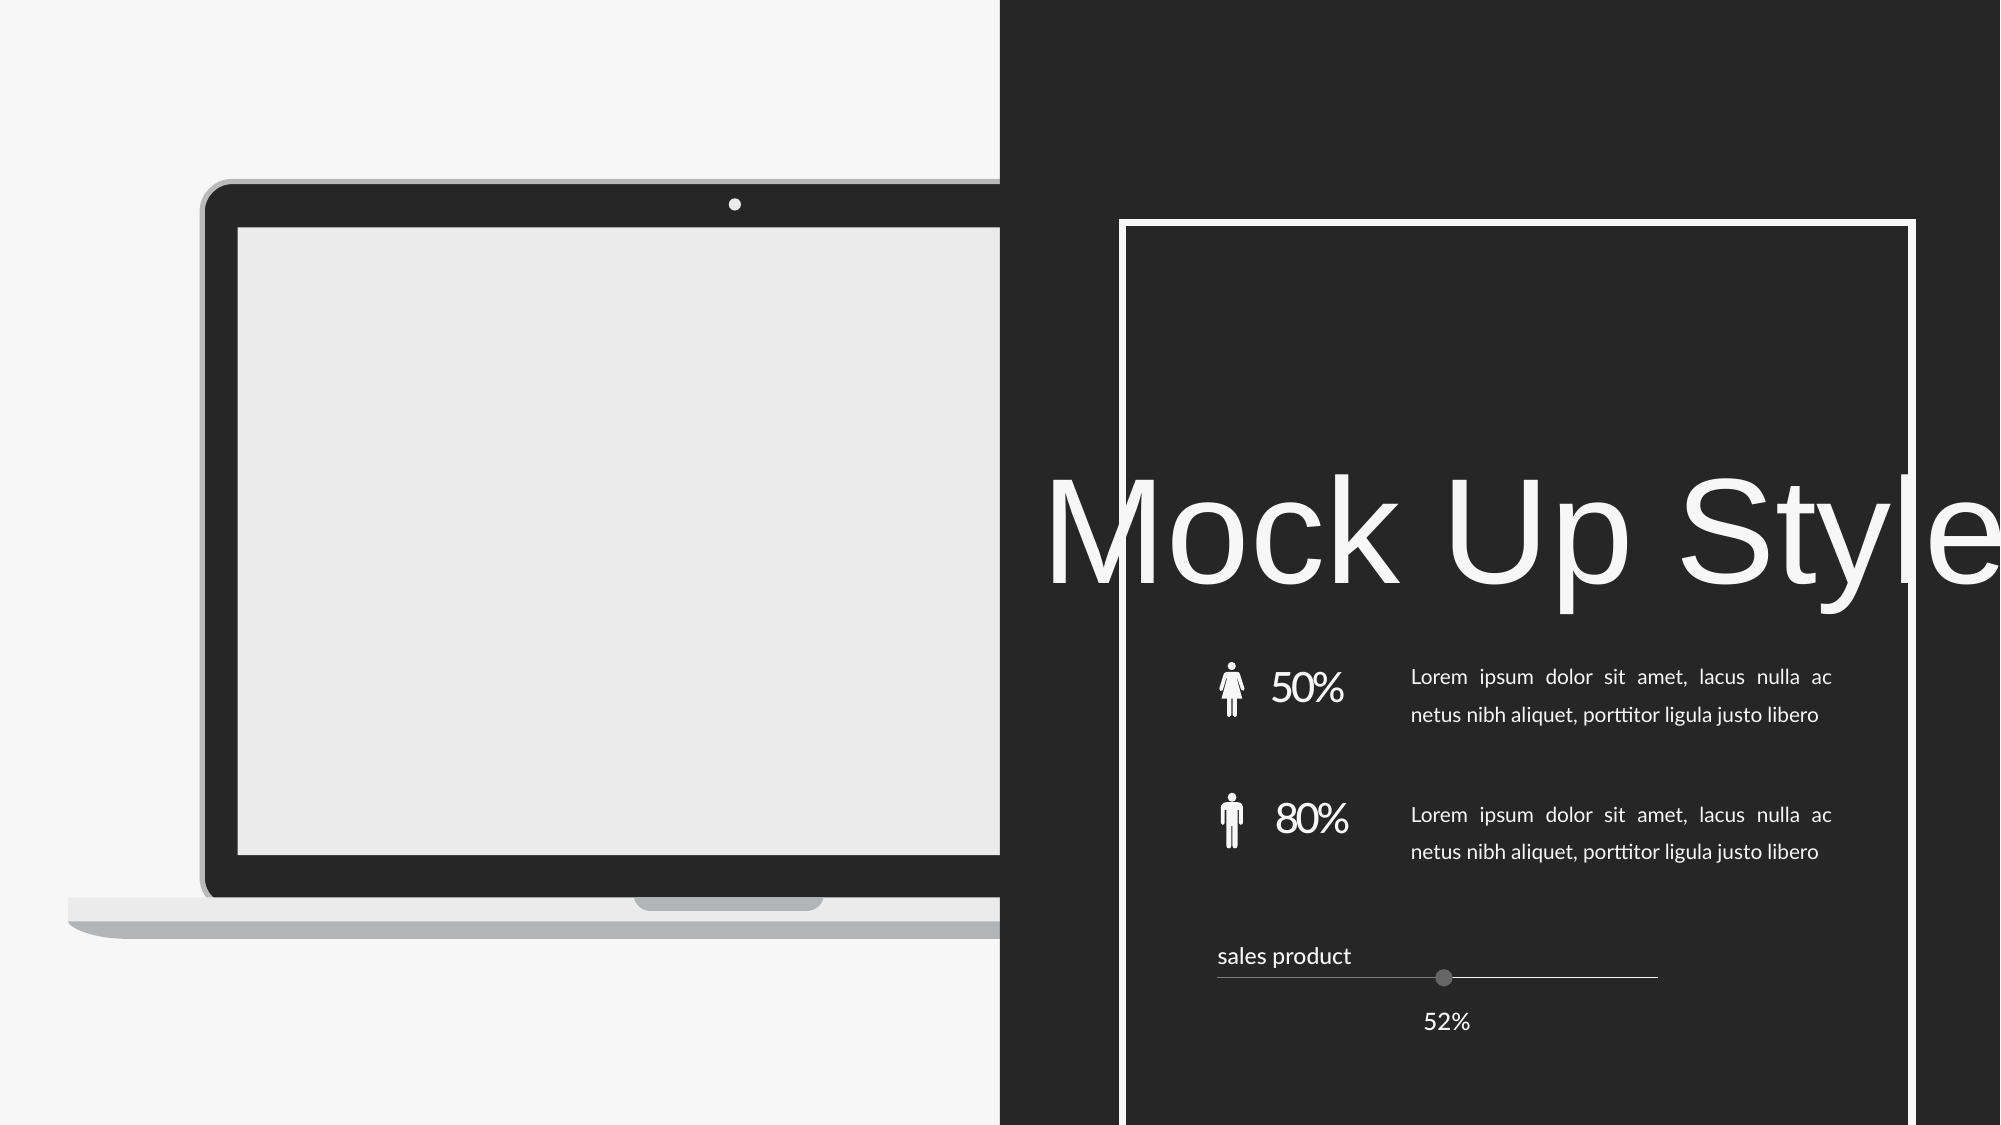

Mock Up Style
50%
Lorem ipsum dolor sit amet, lacus nulla ac netus nibh aliquet, porttitor ligula justo libero

80%
Lorem ipsum dolor sit amet, lacus nulla ac netus nibh aliquet, porttitor ligula justo libero

sales product

52%